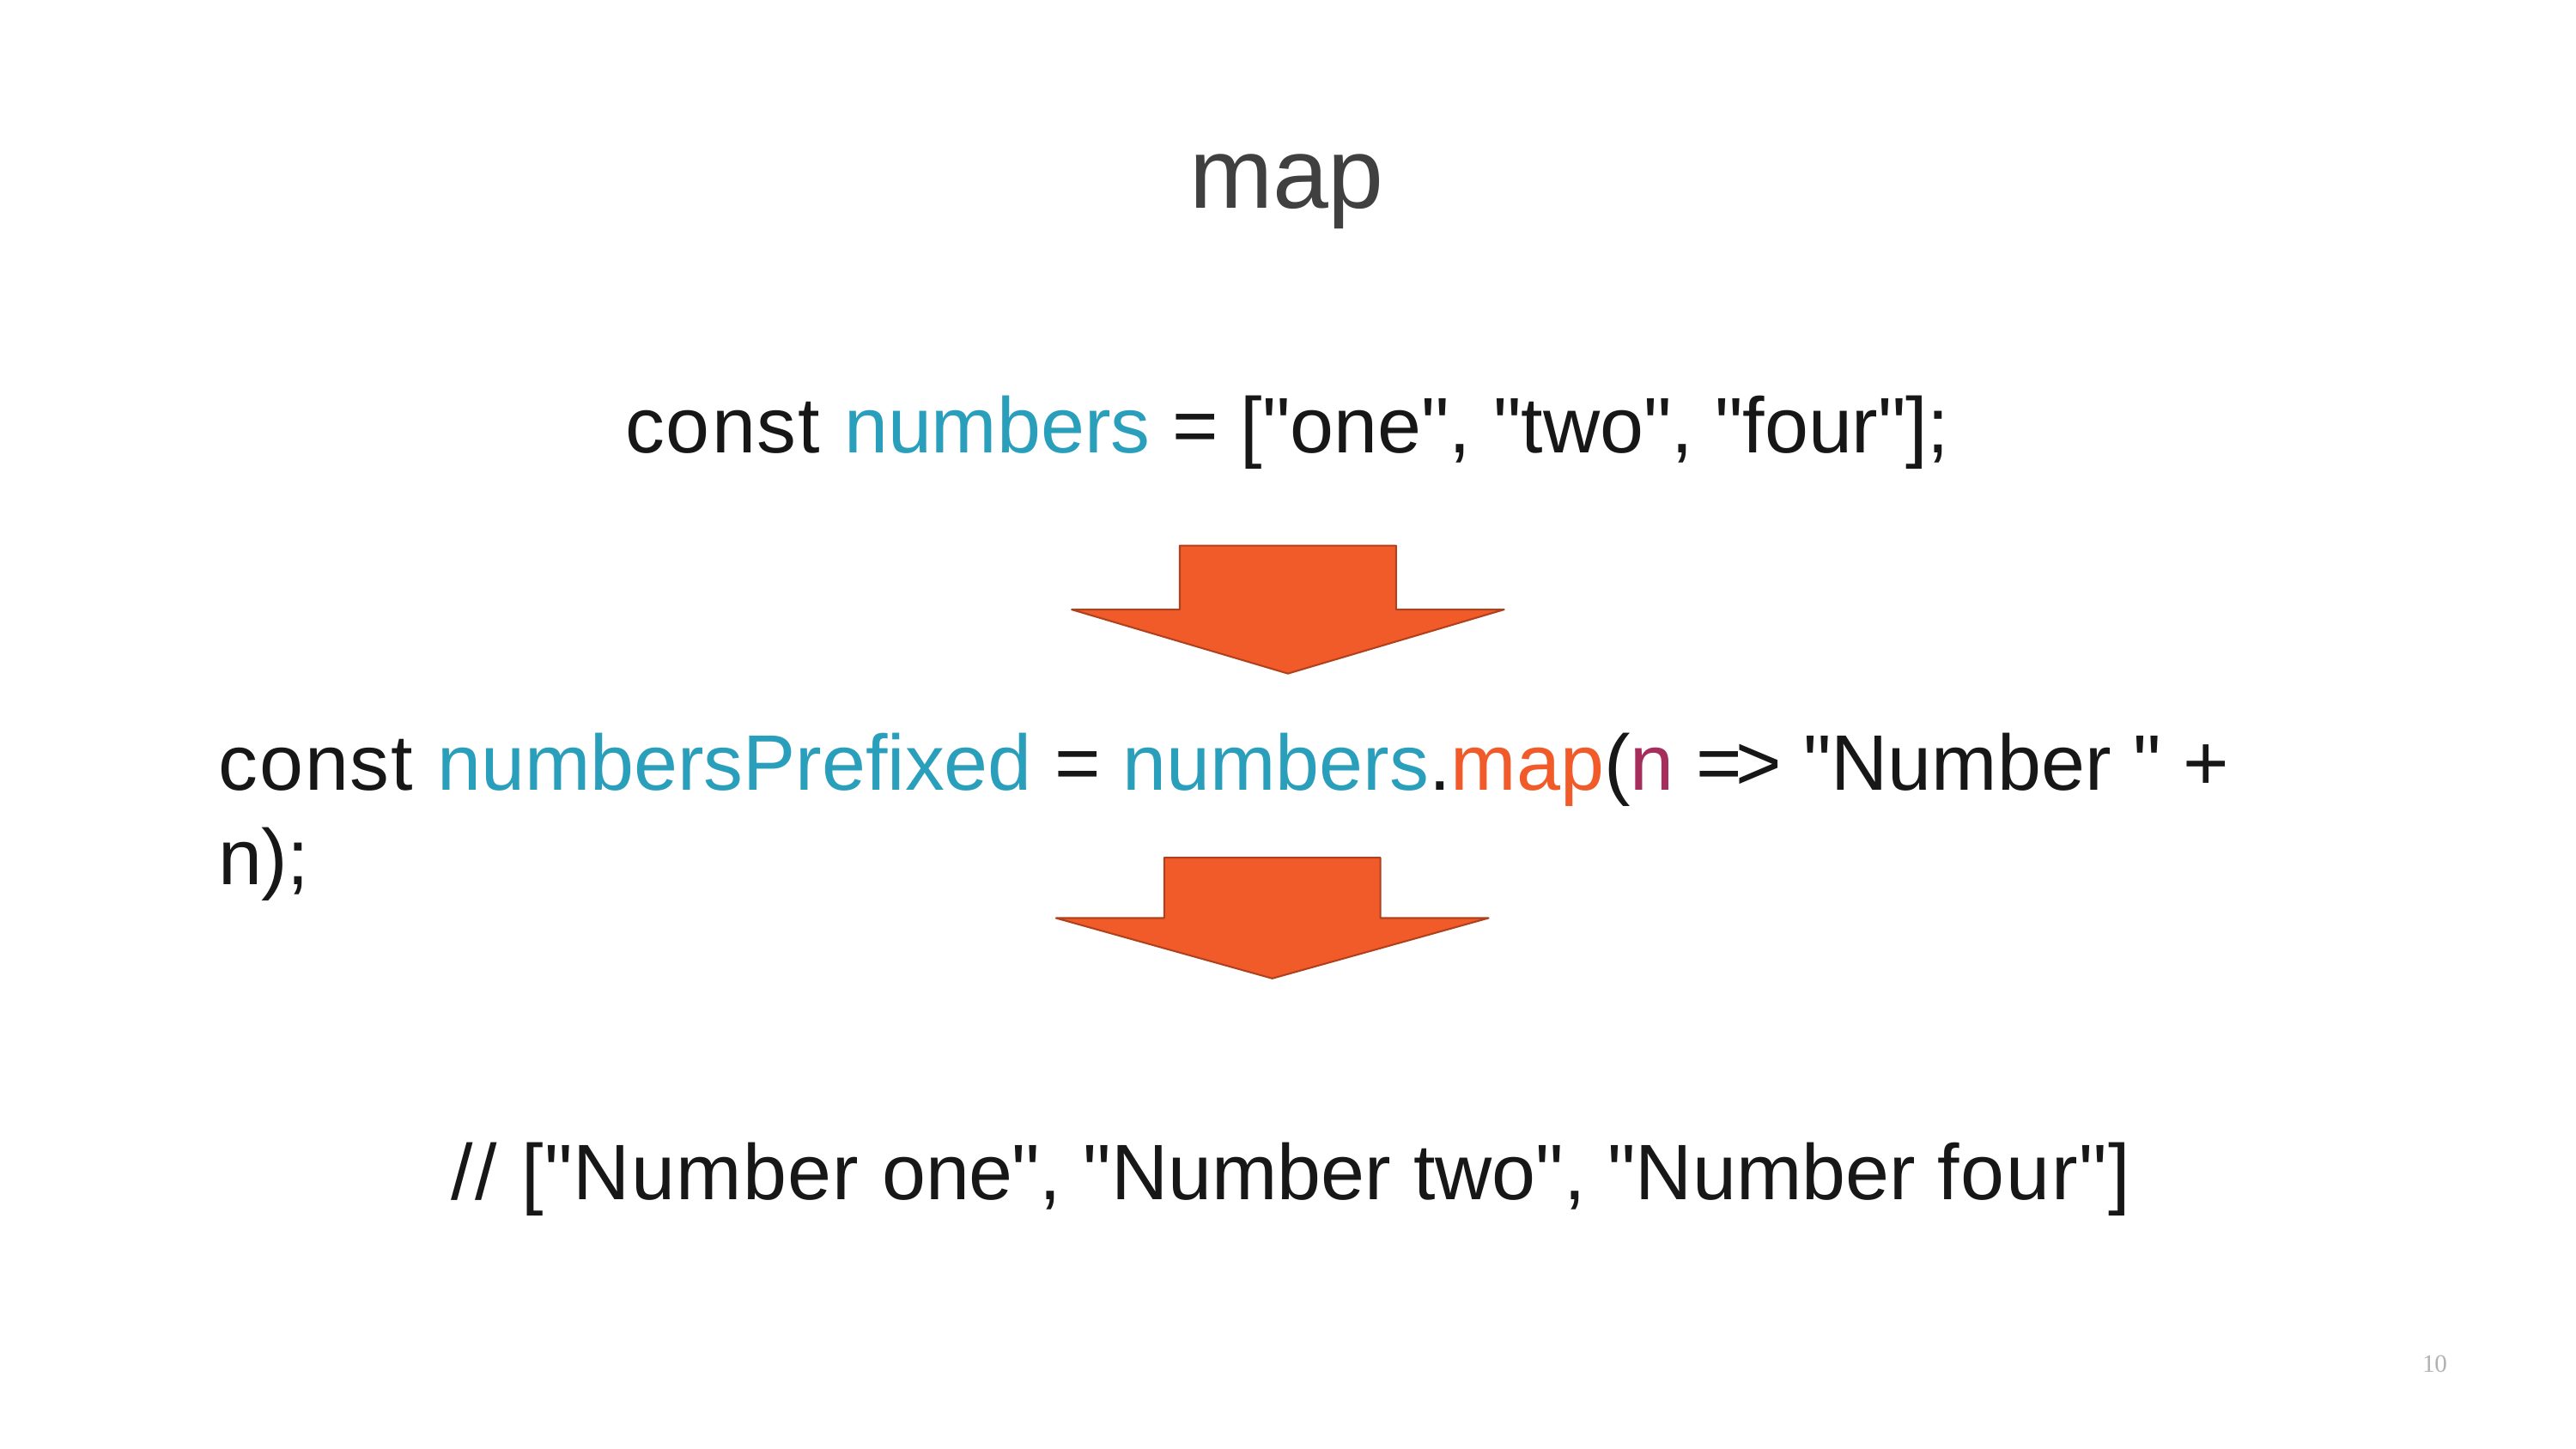

# map
const numbers = ["one", "two", "four"];

const numbersPrefixed = numbers.map(n => "Number " + n);

// ["Number one", "Number two", "Number four"]

10